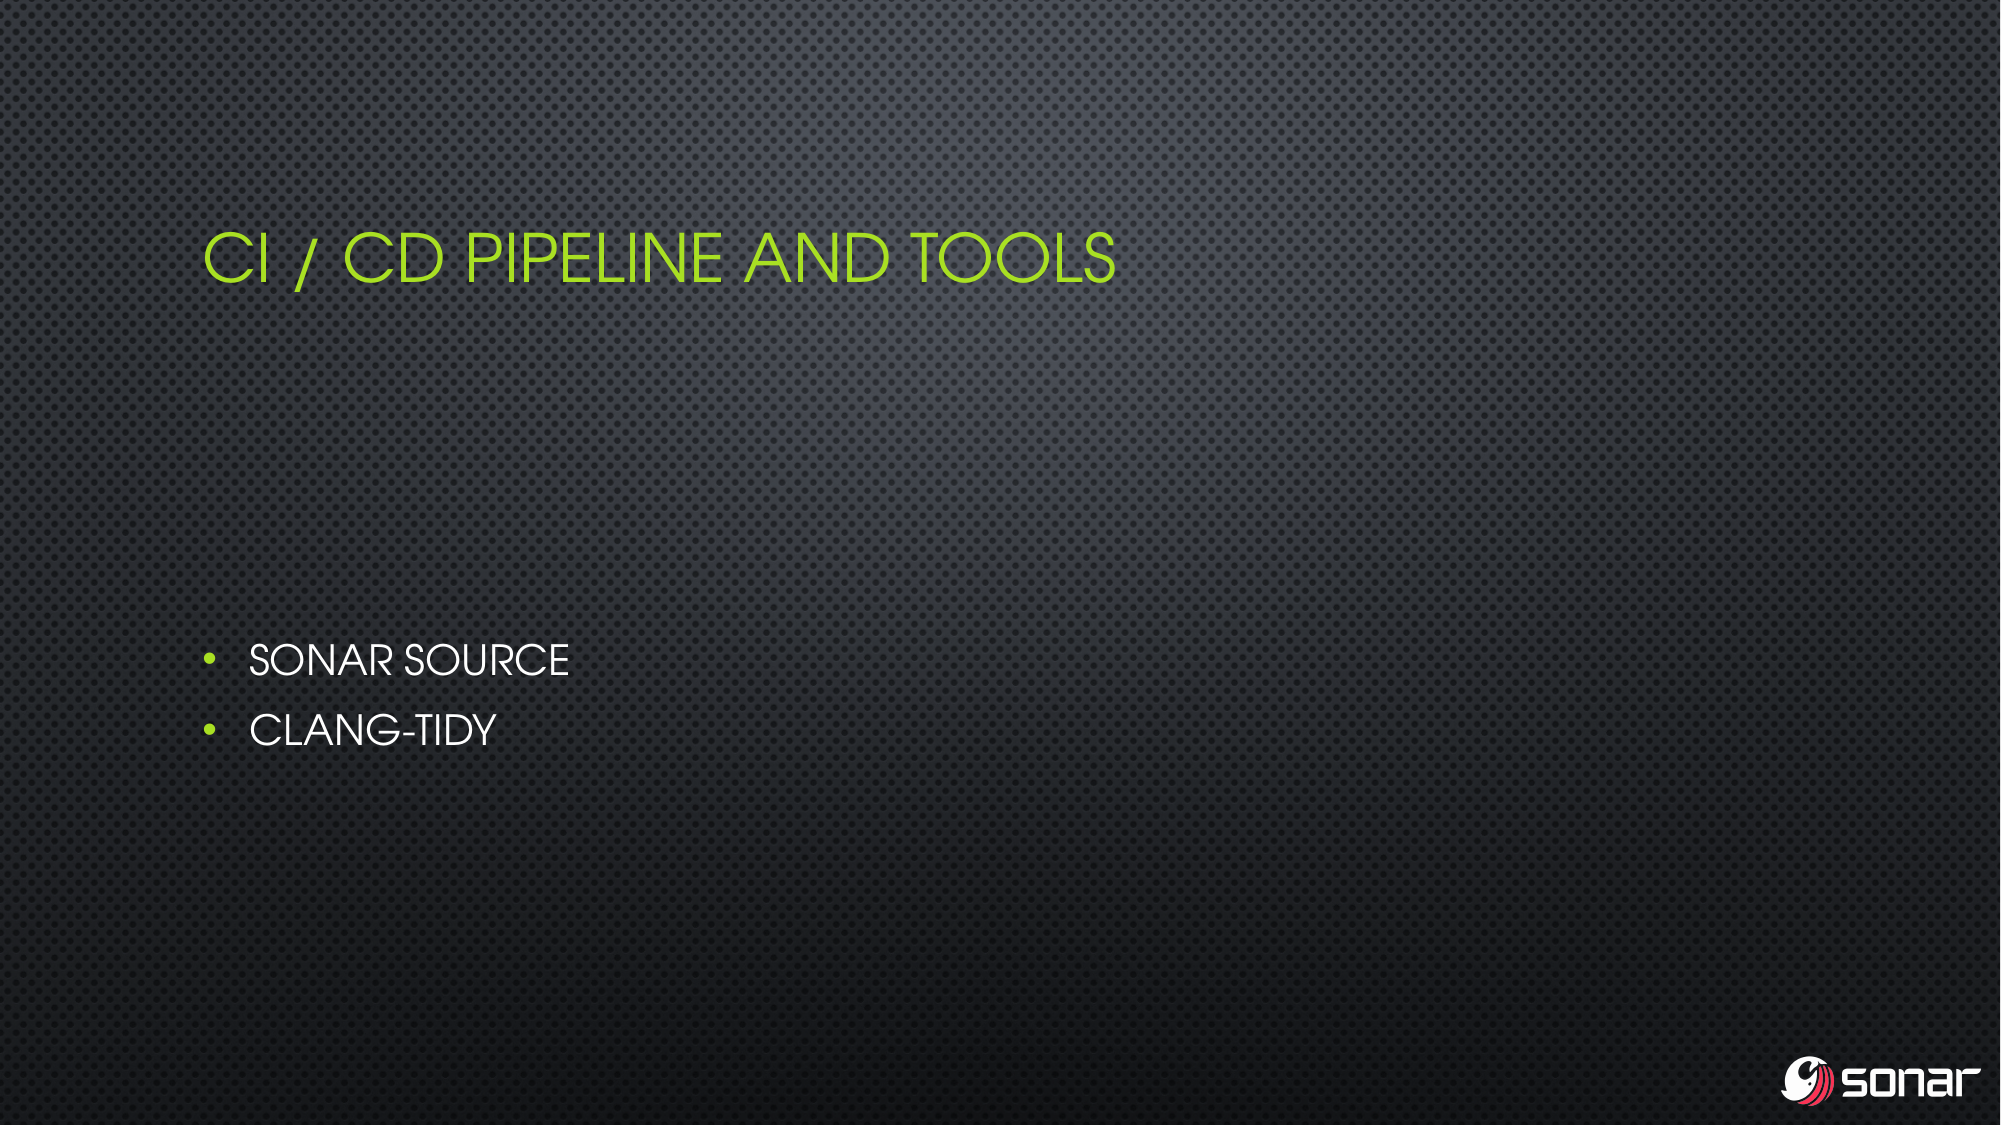

# CI / CD Pipeline and tools
Sonar source
Clang-tidy